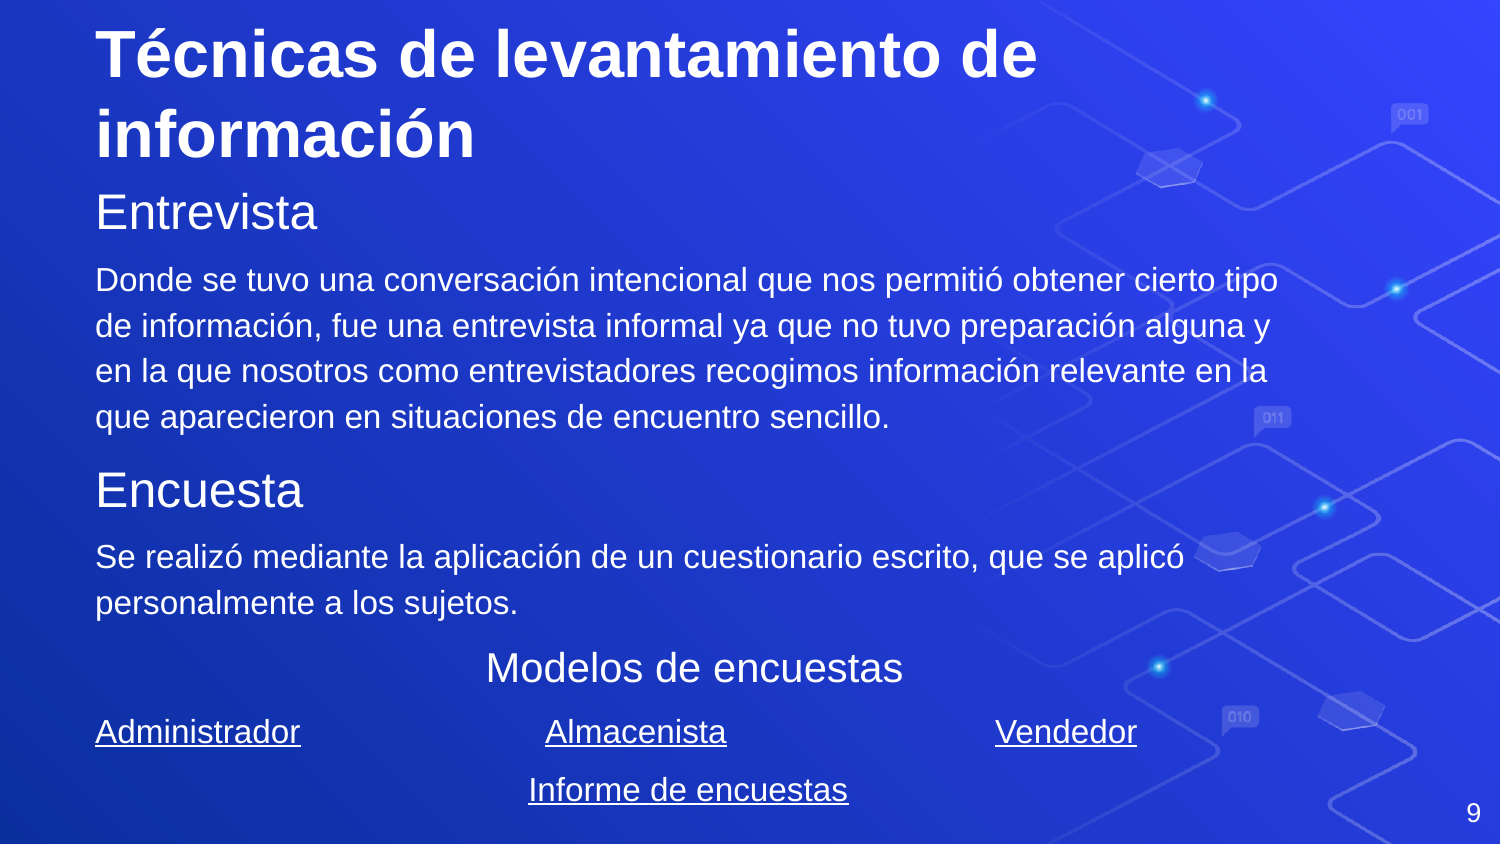

# Técnicas de levantamiento de información
Entrevista
Donde se tuvo una conversación intencional que nos permitió obtener cierto tipo de información, fue una entrevista informal ya que no tuvo preparación alguna y en la que nosotros como entrevistadores recogimos información relevante en la que aparecieron en situaciones de encuentro sencillo.
Encuesta
Se realizó mediante la aplicación de un cuestionario escrito, que se aplicó personalmente a los sujetos.
Modelos de encuestas
Administrador		Almacenista		Vendedor
Informe de encuestas

9